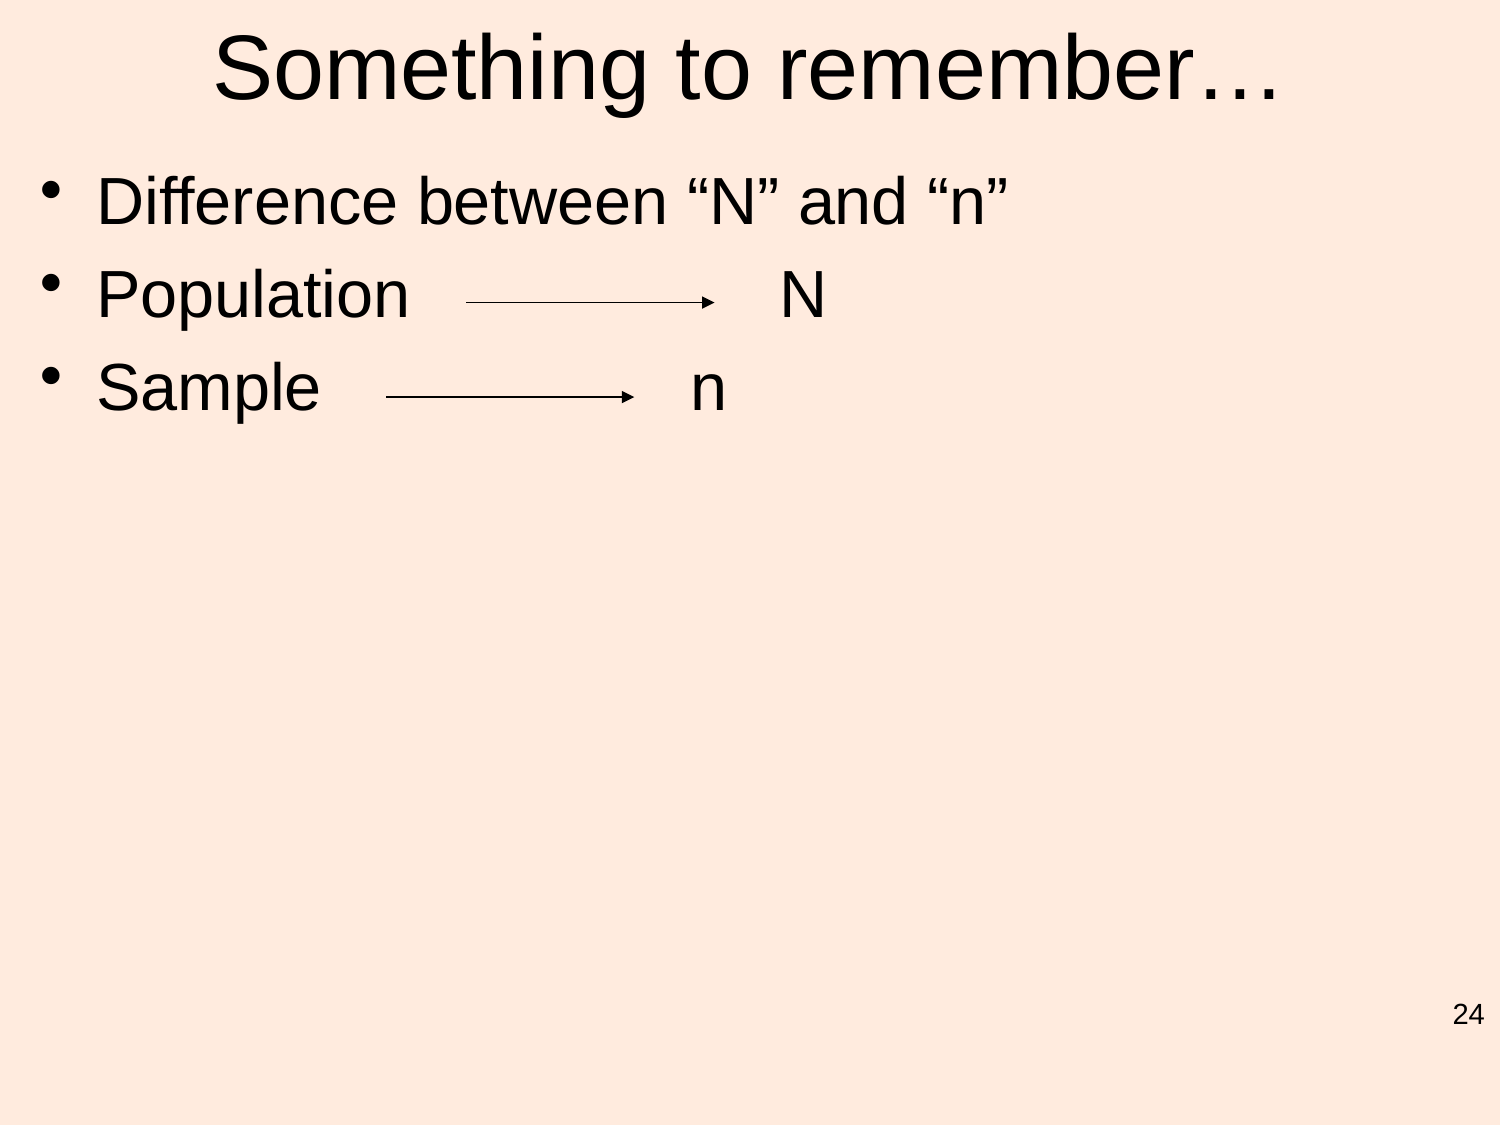

# Something to remember…
Difference between “N” and “n”
Population                    N
Sample                    n

24